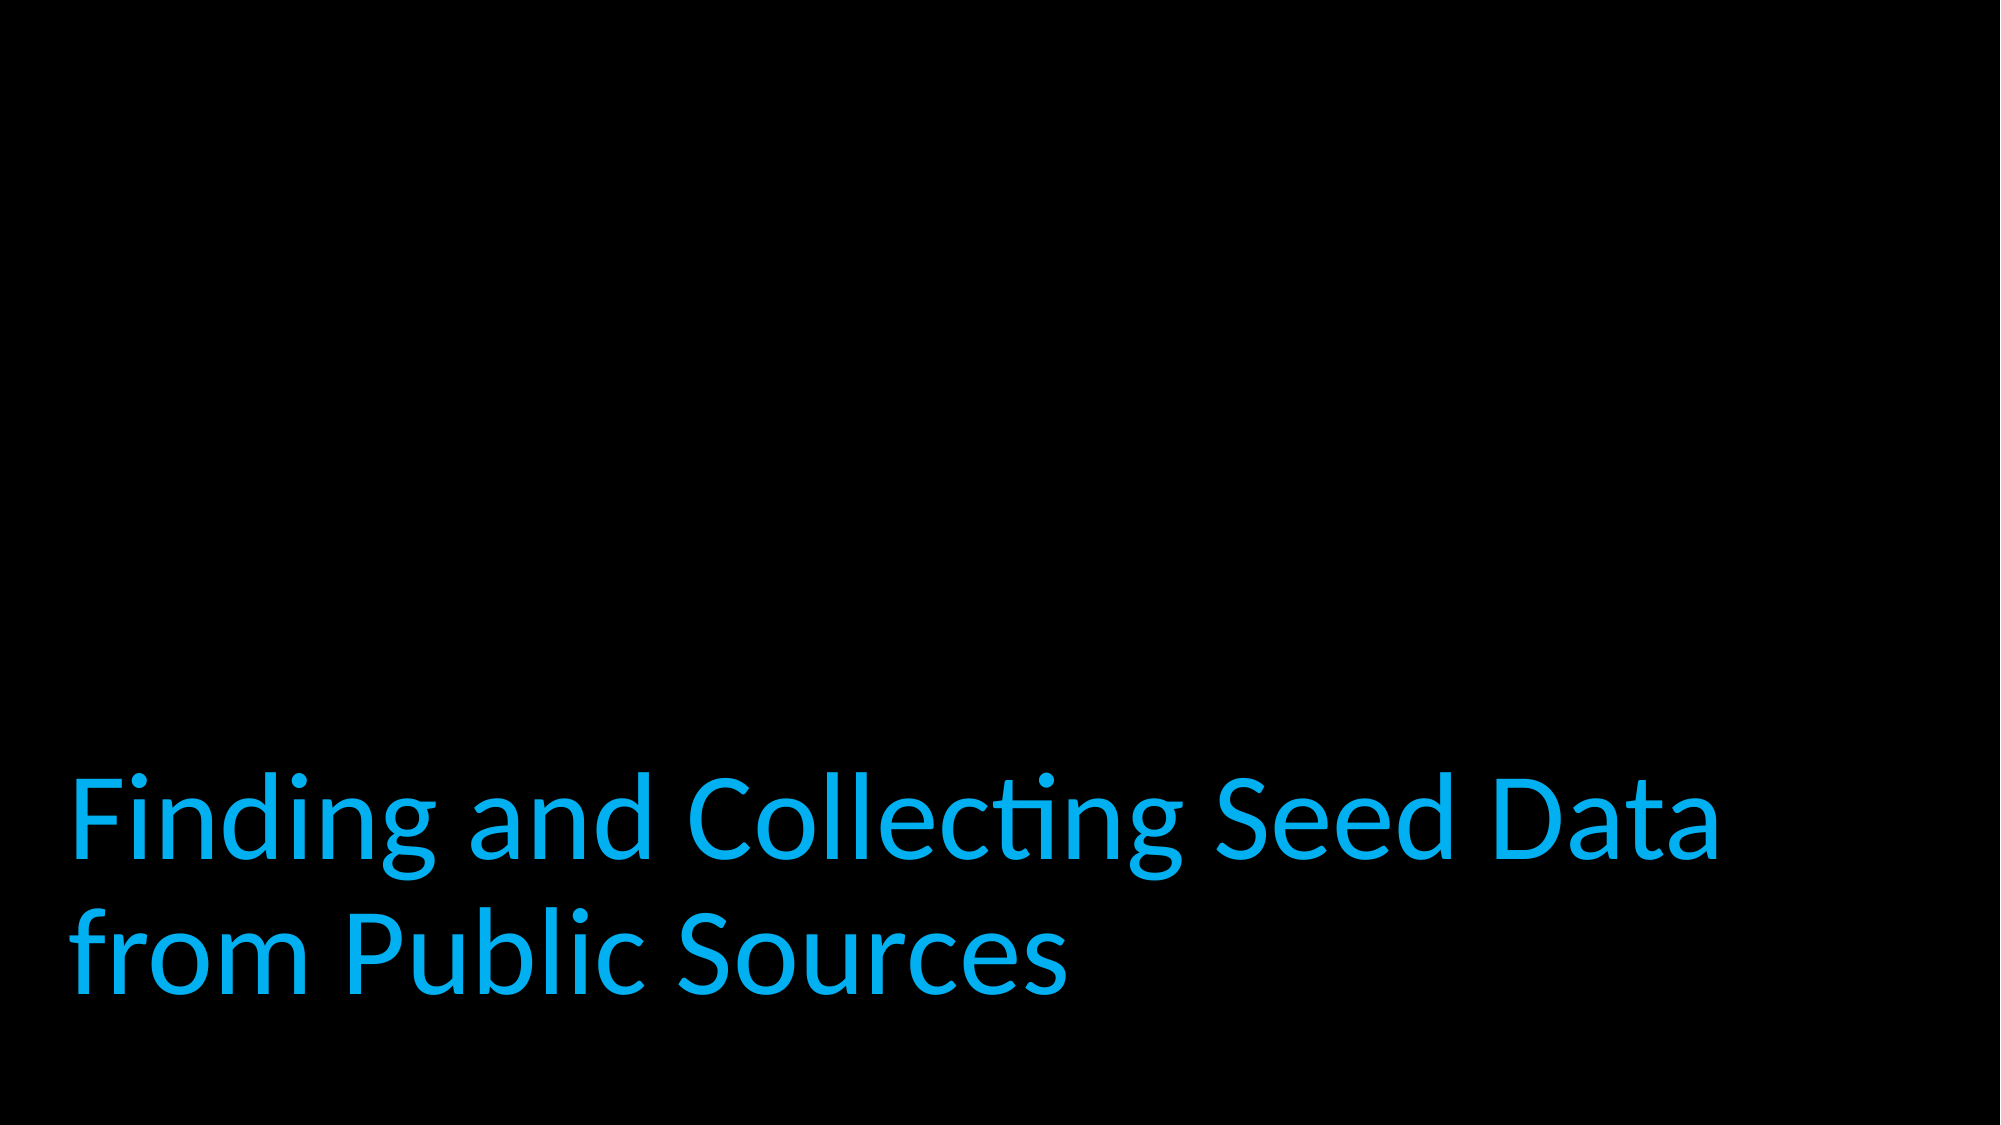

# Finding and Collecting Seed Data from Public Sources